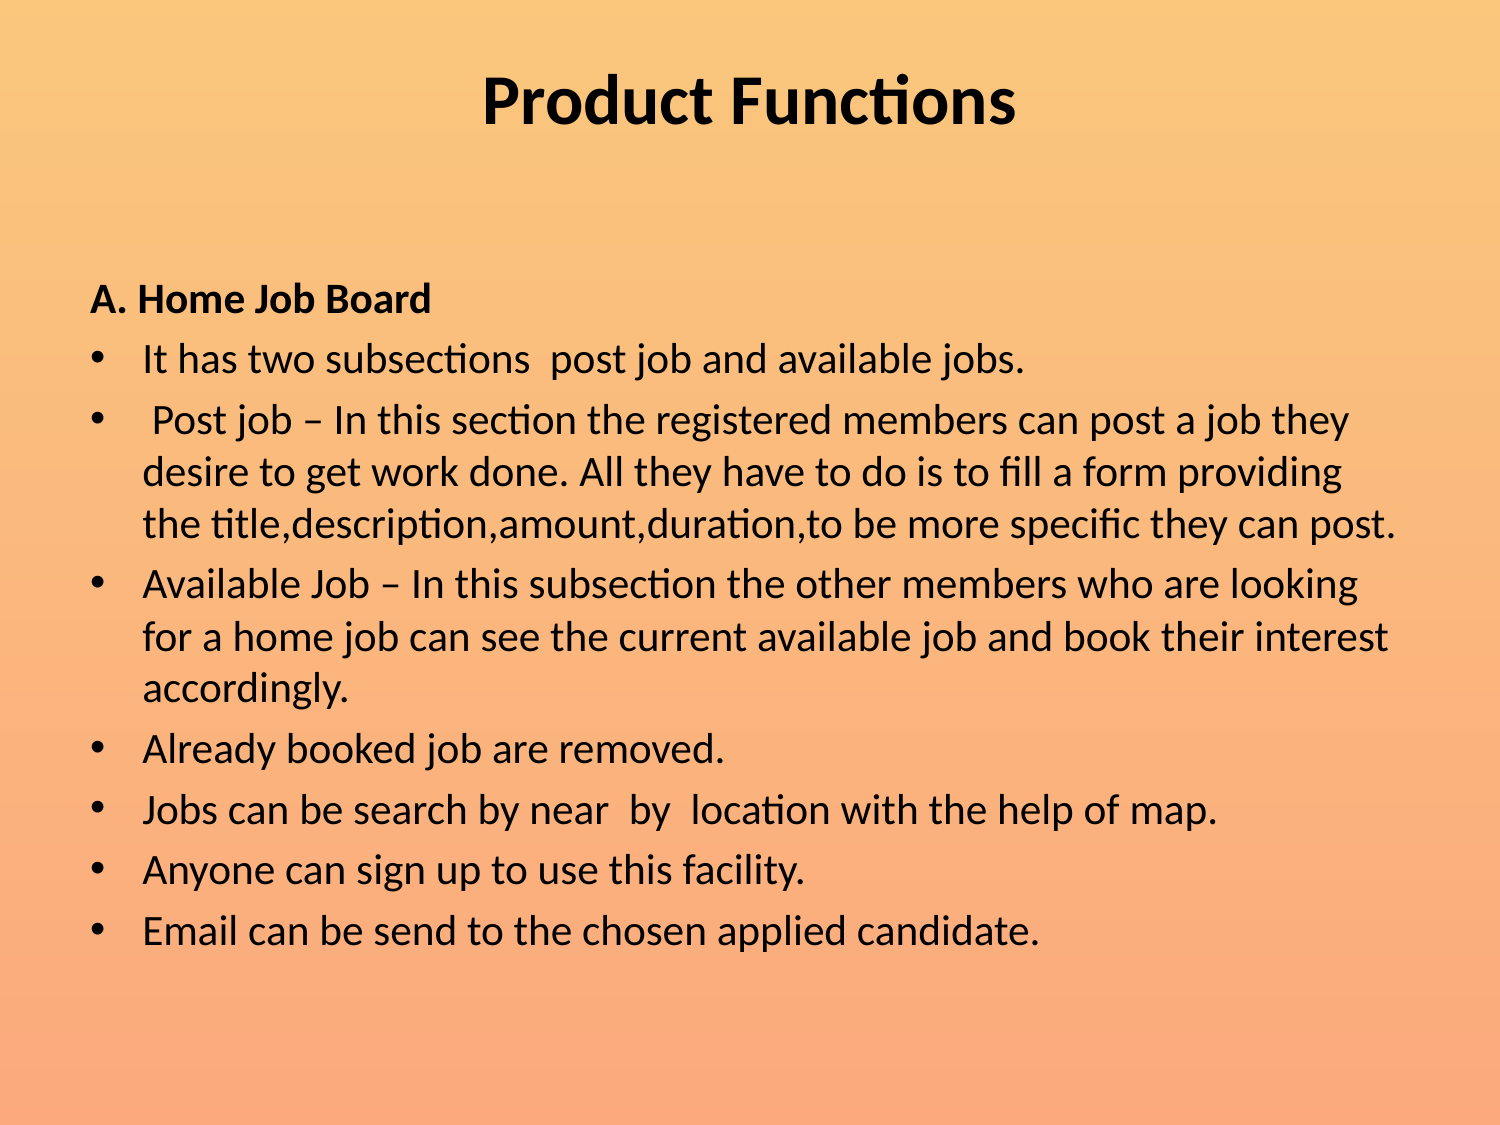

# Product Functions
A. Home Job Board
It has two subsections  post job and available jobs.
 Post job – In this section the registered members can post a job they desire to get work done. All they have to do is to fill a form providing the title,description,amount,duration,to be more specific they can post.
Available Job – In this subsection the other members who are looking for a home job can see the current available job and book their interest accordingly.
Already booked job are removed.
Jobs can be search by near  by  location with the help of map.
Anyone can sign up to use this facility.
Email can be send to the chosen applied candidate.